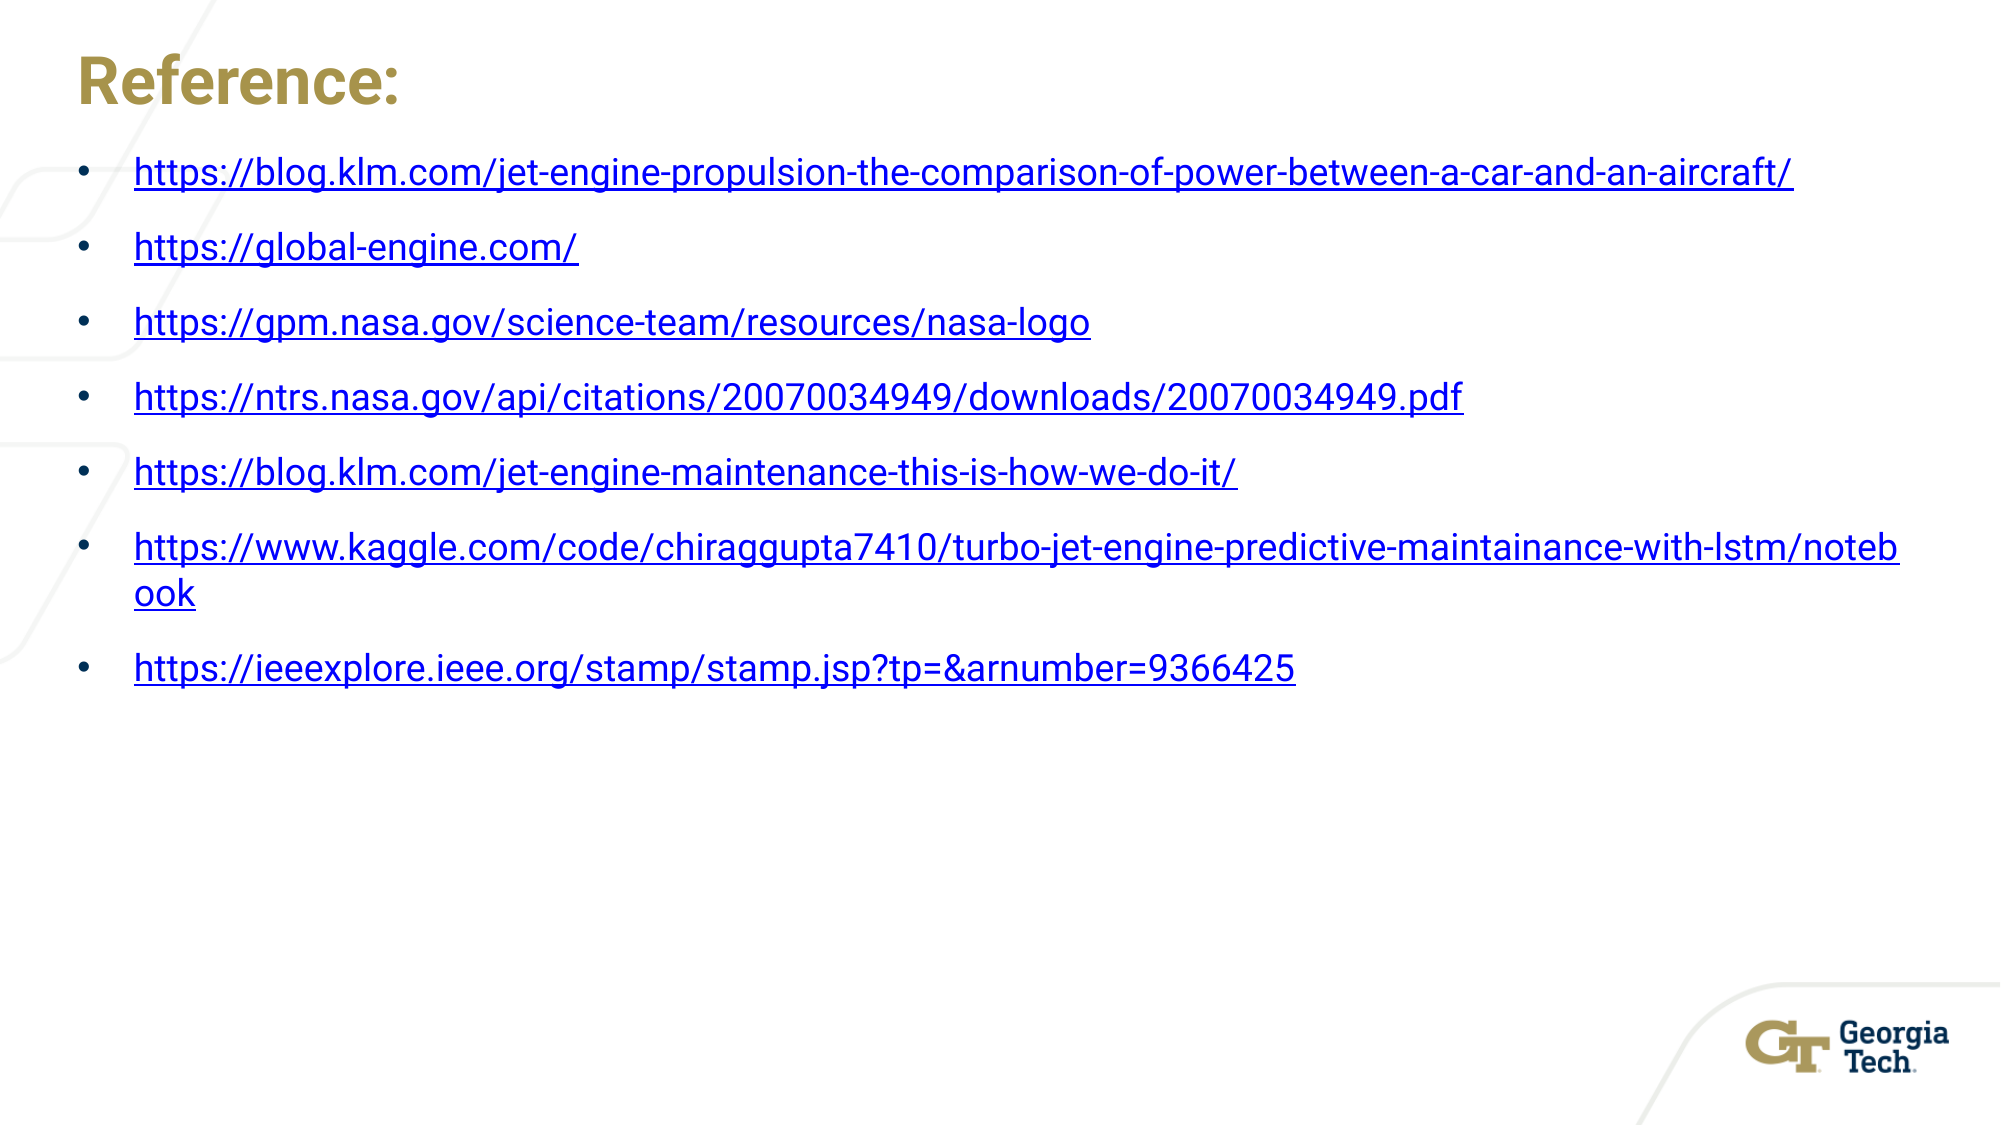

# Reference:
https://blog.klm.com/jet-engine-propulsion-the-comparison-of-power-between-a-car-and-an-aircraft/
https://global-engine.com/
https://gpm.nasa.gov/science-team/resources/nasa-logo
https://ntrs.nasa.gov/api/citations/20070034949/downloads/20070034949.pdf
https://blog.klm.com/jet-engine-maintenance-this-is-how-we-do-it/
https://www.kaggle.com/code/chiraggupta7410/turbo-jet-engine-predictive-maintainance-with-lstm/notebook
https://ieeexplore.ieee.org/stamp/stamp.jsp?tp=&arnumber=9366425